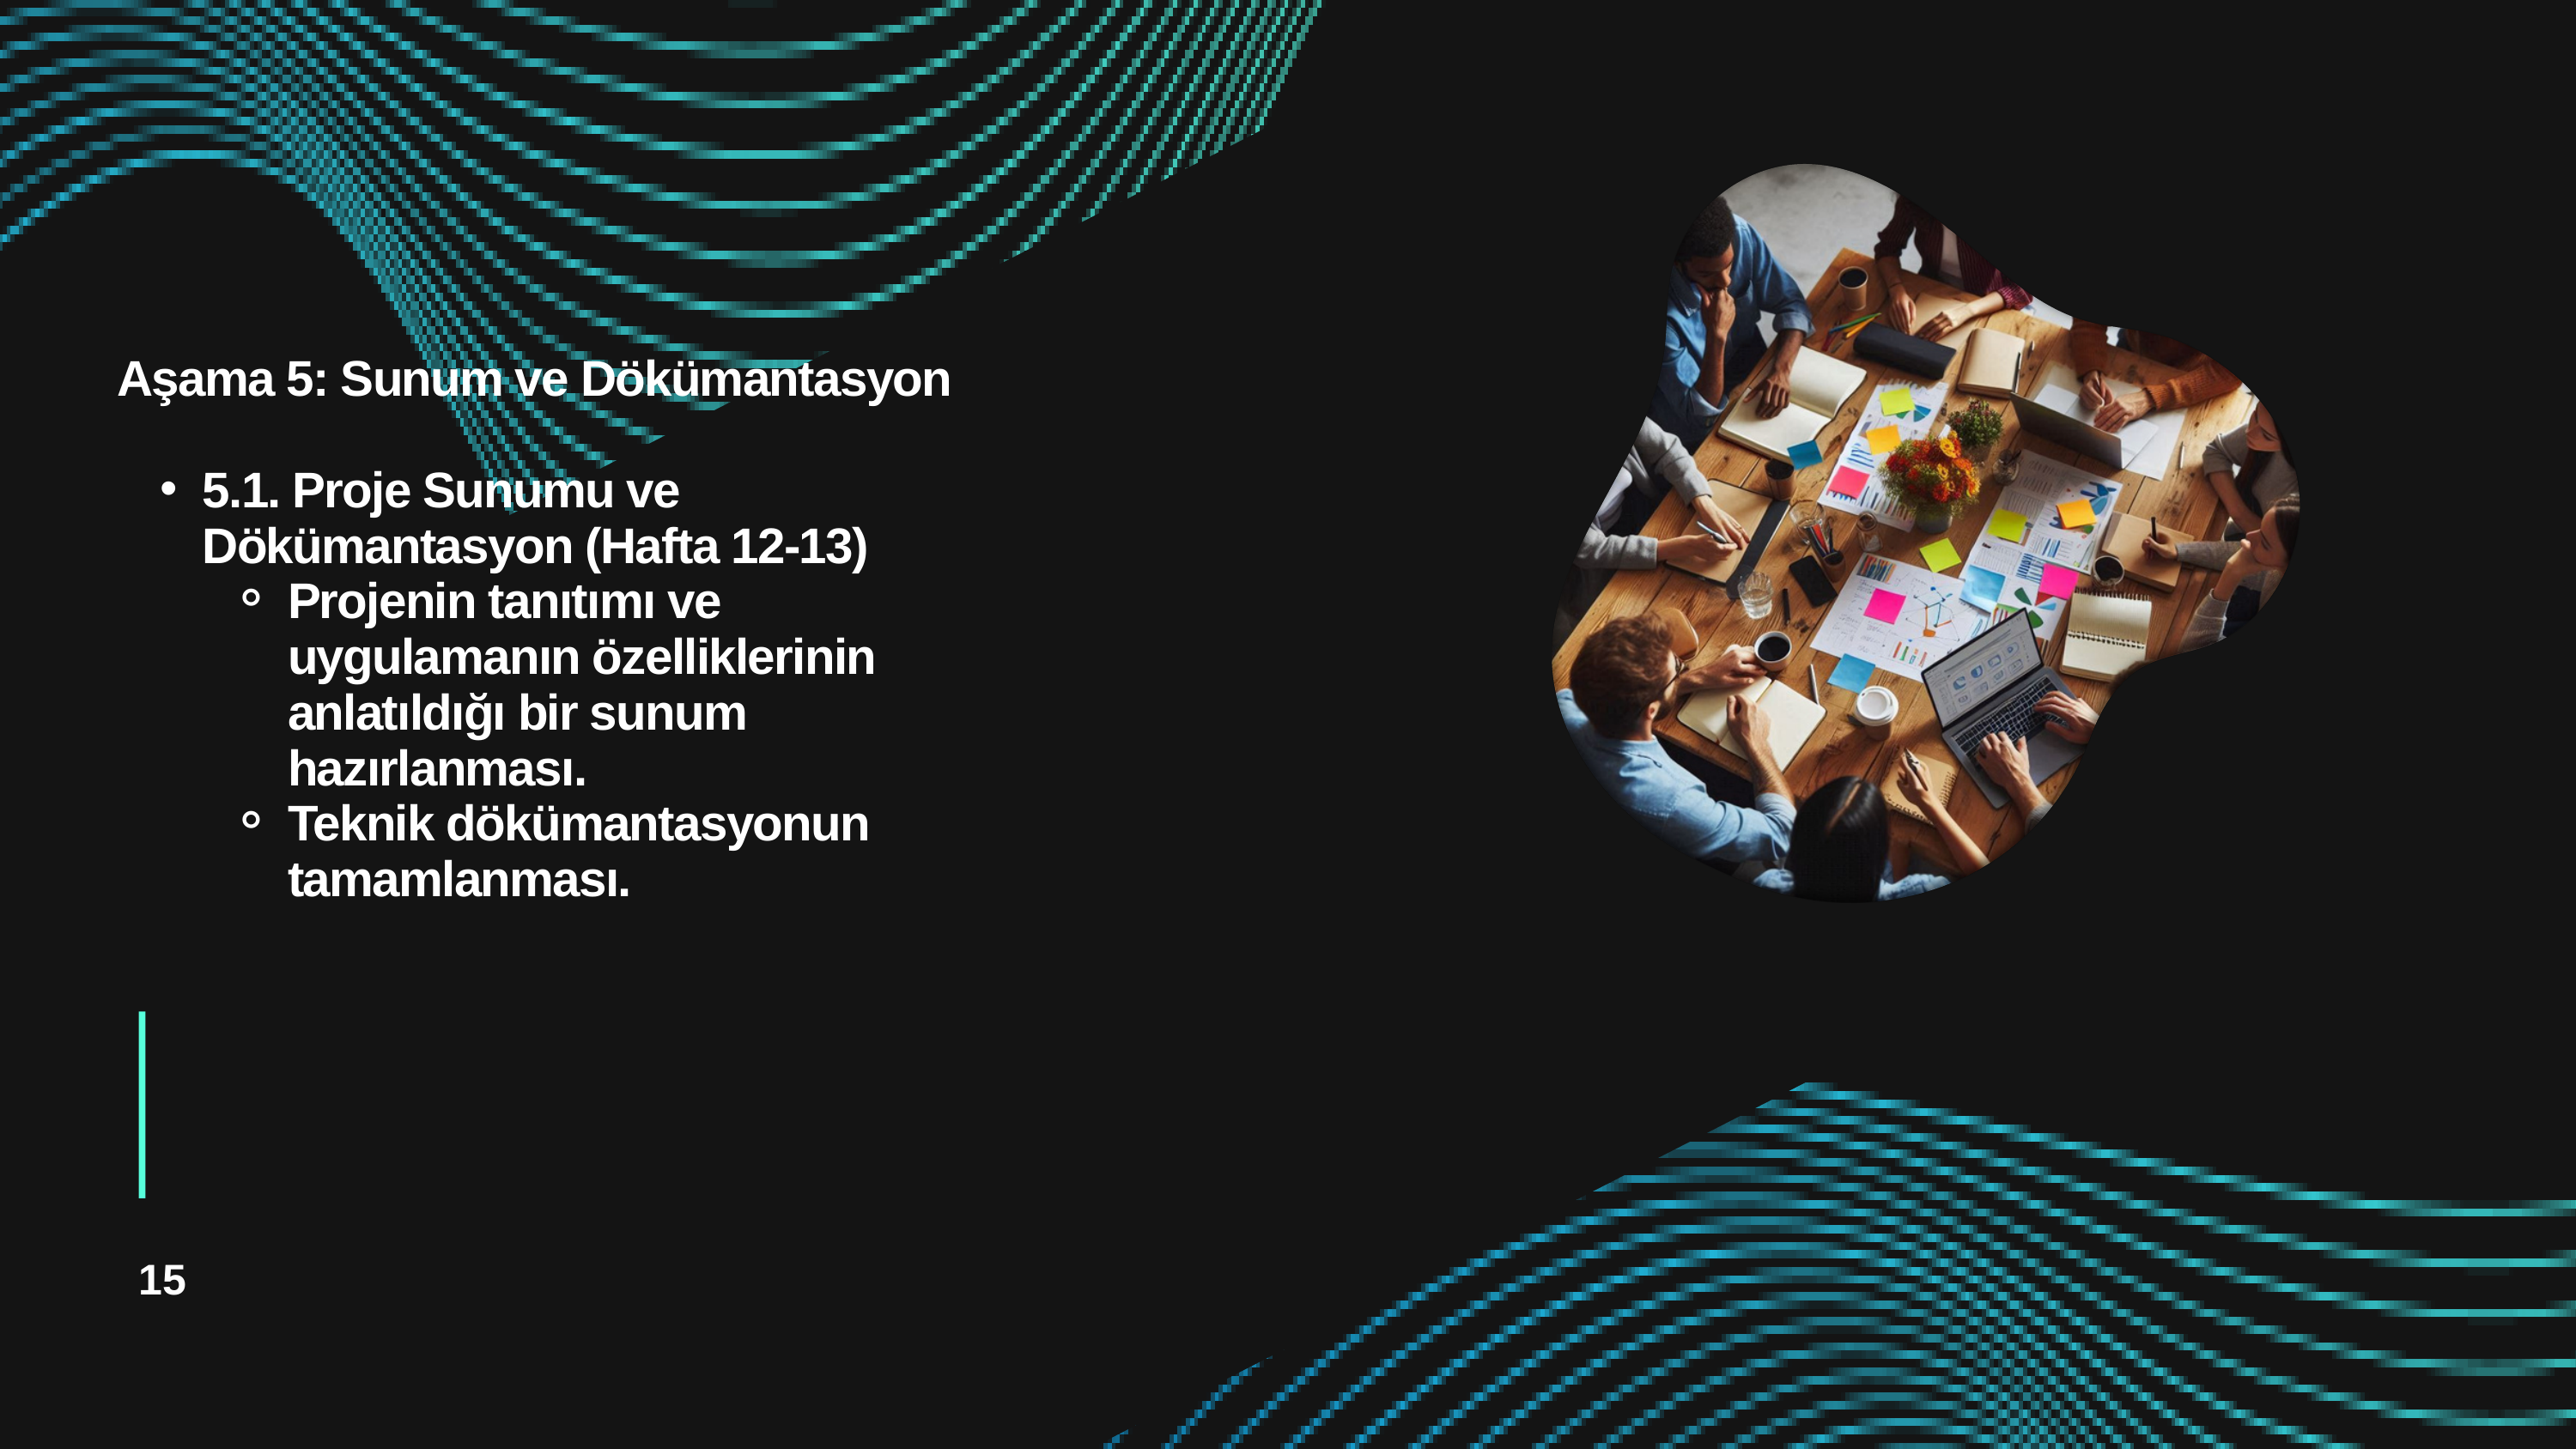

Aşama 5: Sunum ve Dökümantasyon

5.1. Proje Sunumu ve Dökümantasyon (Hafta 12-13)
Projenin tanıtımı ve uygulamanın özelliklerinin anlatıldığı bir sunum hazırlanması.
Teknik dökümantasyonun tamamlanması.

15